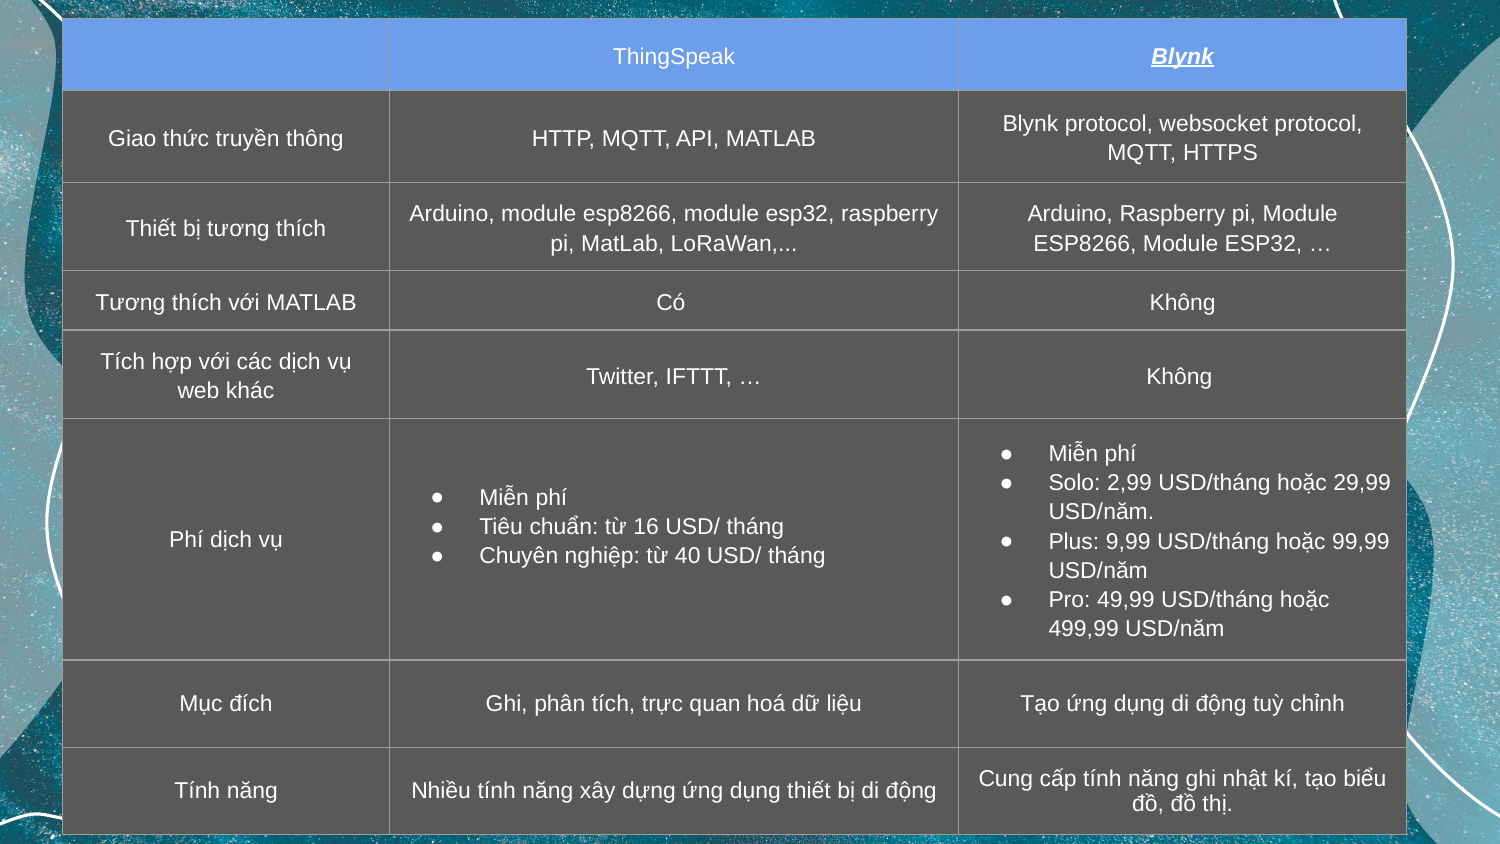

|  | ThingSpeak | Blynk |
| --- | --- | --- |
| Giao thức truyền thông | HTTP, MQTT, API, MATLAB | Blynk protocol, websocket protocol, MQTT, HTTPS |
| Thiết bị tương thích | Arduino, module esp8266, module esp32, raspberry pi, MatLab, LoRaWan,... | Arduino, Raspberry pi, Module ESP8266, Module ESP32, … |
| Tương thích với MATLAB | Có | Không |
| Tích hợp với các dịch vụ web khác | Twitter, IFTTT, … | Không |
| Phí dịch vụ | Miễn phí Tiêu chuẩn: từ 16 USD/ tháng Chuyên nghiệp: từ 40 USD/ tháng | Miễn phí Solo: 2,99 USD/tháng hoặc 29,99 USD/năm. Plus: 9,99 USD/tháng hoặc 99,99 USD/năm Pro: 49,99 USD/tháng hoặc 499,99 USD/năm |
| Mục đích | Ghi, phân tích, trực quan hoá dữ liệu | Tạo ứng dụng di động tuỳ chỉnh |
| Tính năng | Nhiều tính năng xây dựng ứng dụng thiết bị di động | Cung cấp tính năng ghi nhật kí, tạo biểu đồ, đồ thị. |